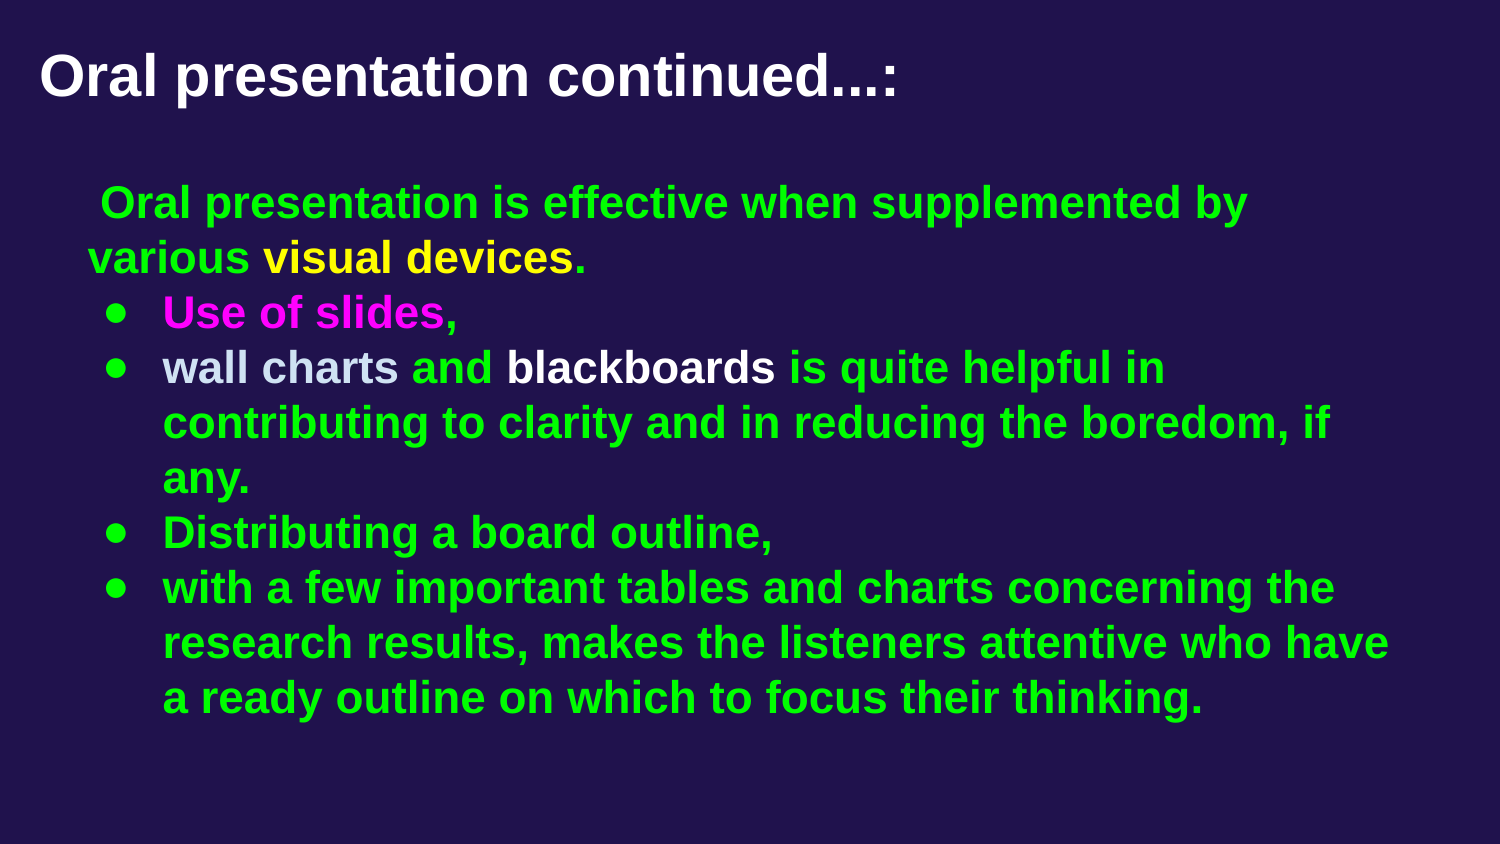

# Oral presentation continued...:
 Oral presentation is effective when supplemented by various visual devices.
Use of slides,
wall charts and blackboards is quite helpful in contributing to clarity and in reducing the boredom, if any.
Distributing a board outline,
with a few important tables and charts concerning the research results, makes the listeners attentive who have a ready outline on which to focus their thinking.